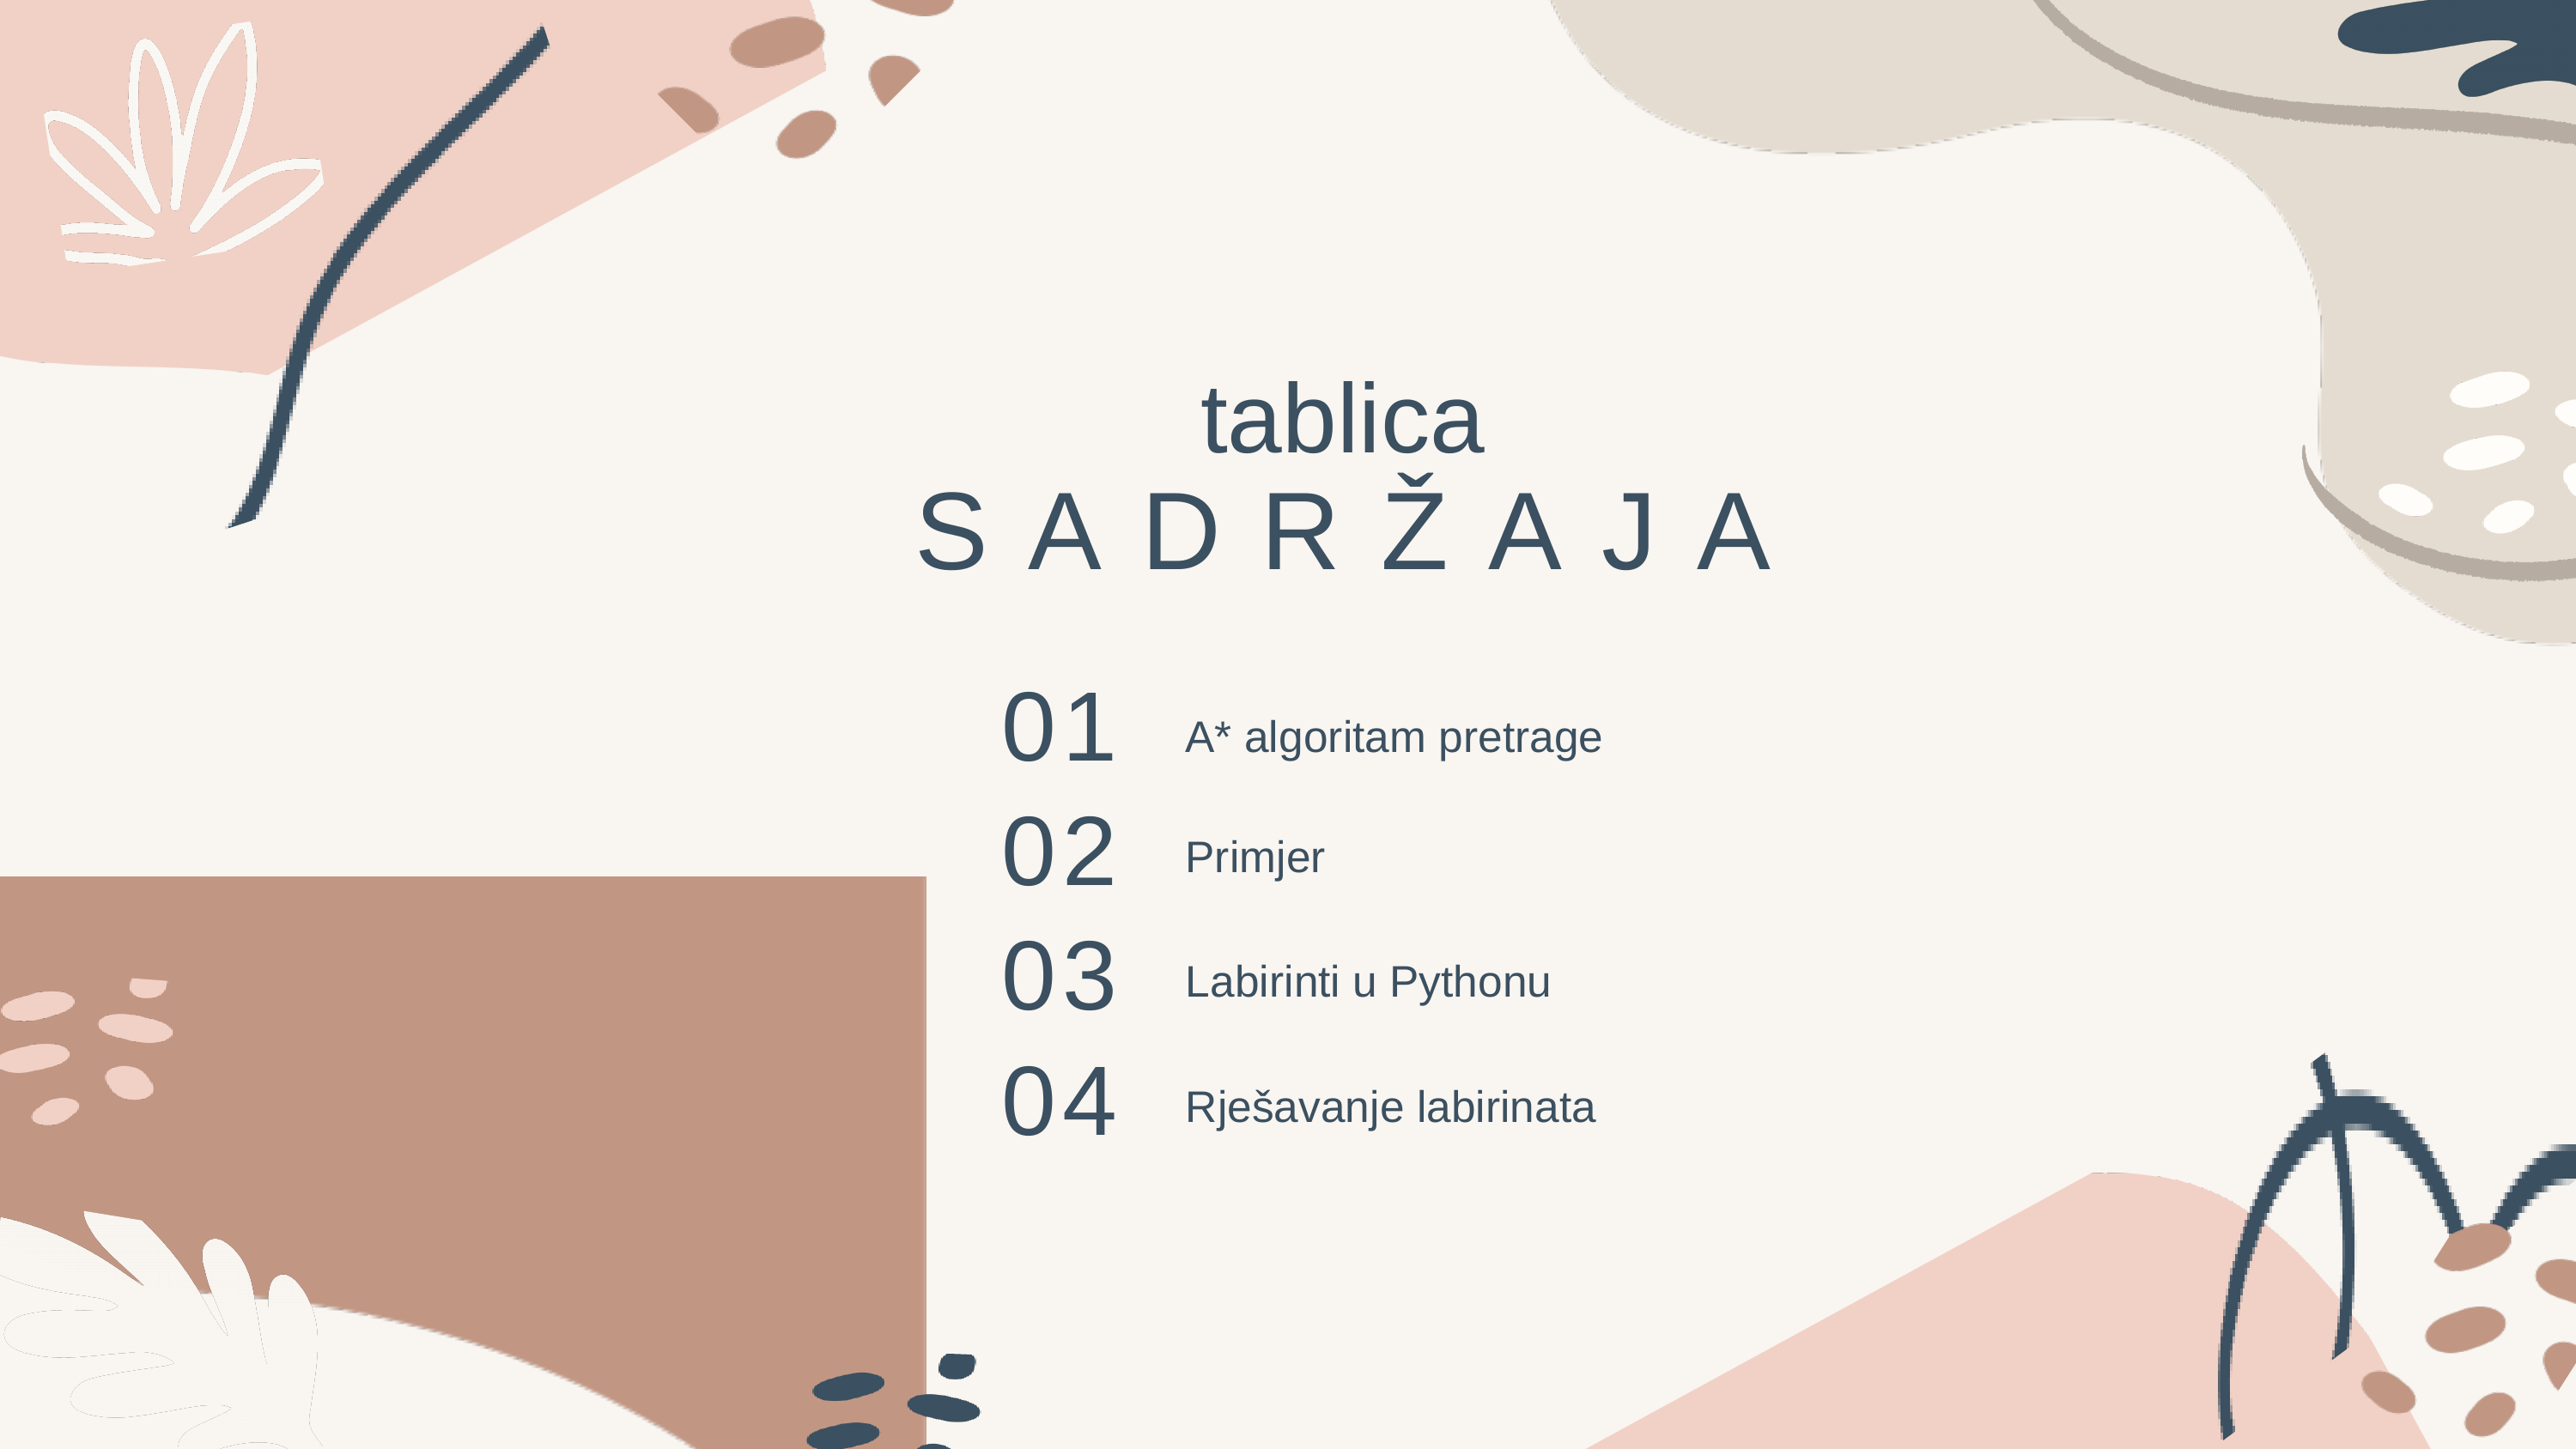

tablica
SADRŽAJA
01
A* algoritam pretrage
02
Primjer

03

Labirinti u Pythonu
04
Rješavanje labirinata